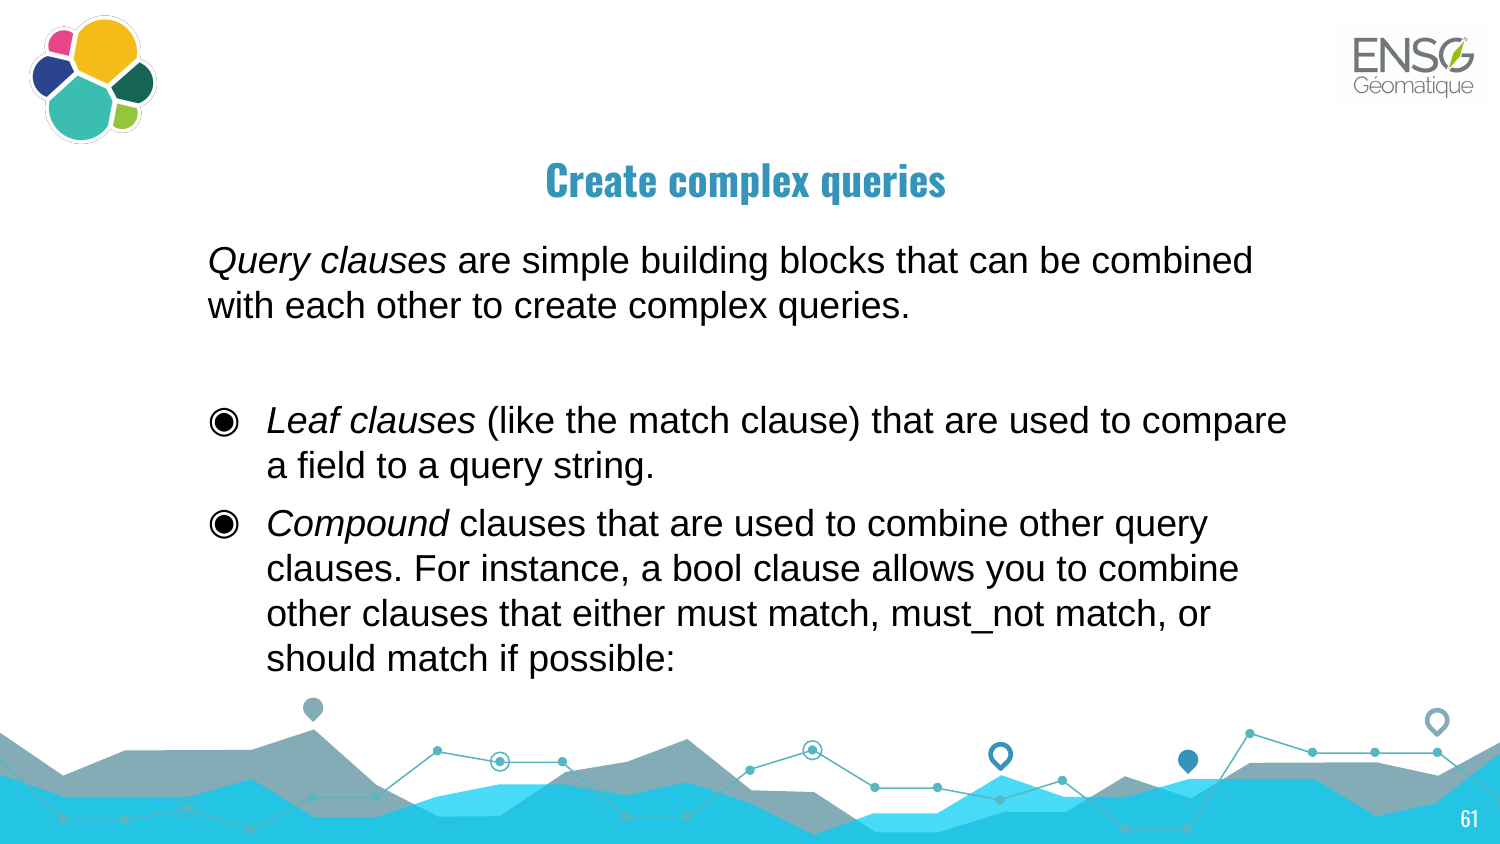

# Create complex queries
Query clauses are simple building blocks that can be combined with each other to create complex queries.

Leaf clauses (like the match clause) that are used to compare a field to a query string.
Compound clauses that are used to combine other query clauses. For instance, a bool clause allows you to combine other clauses that either must match, must_not match, or should match if possible:
61